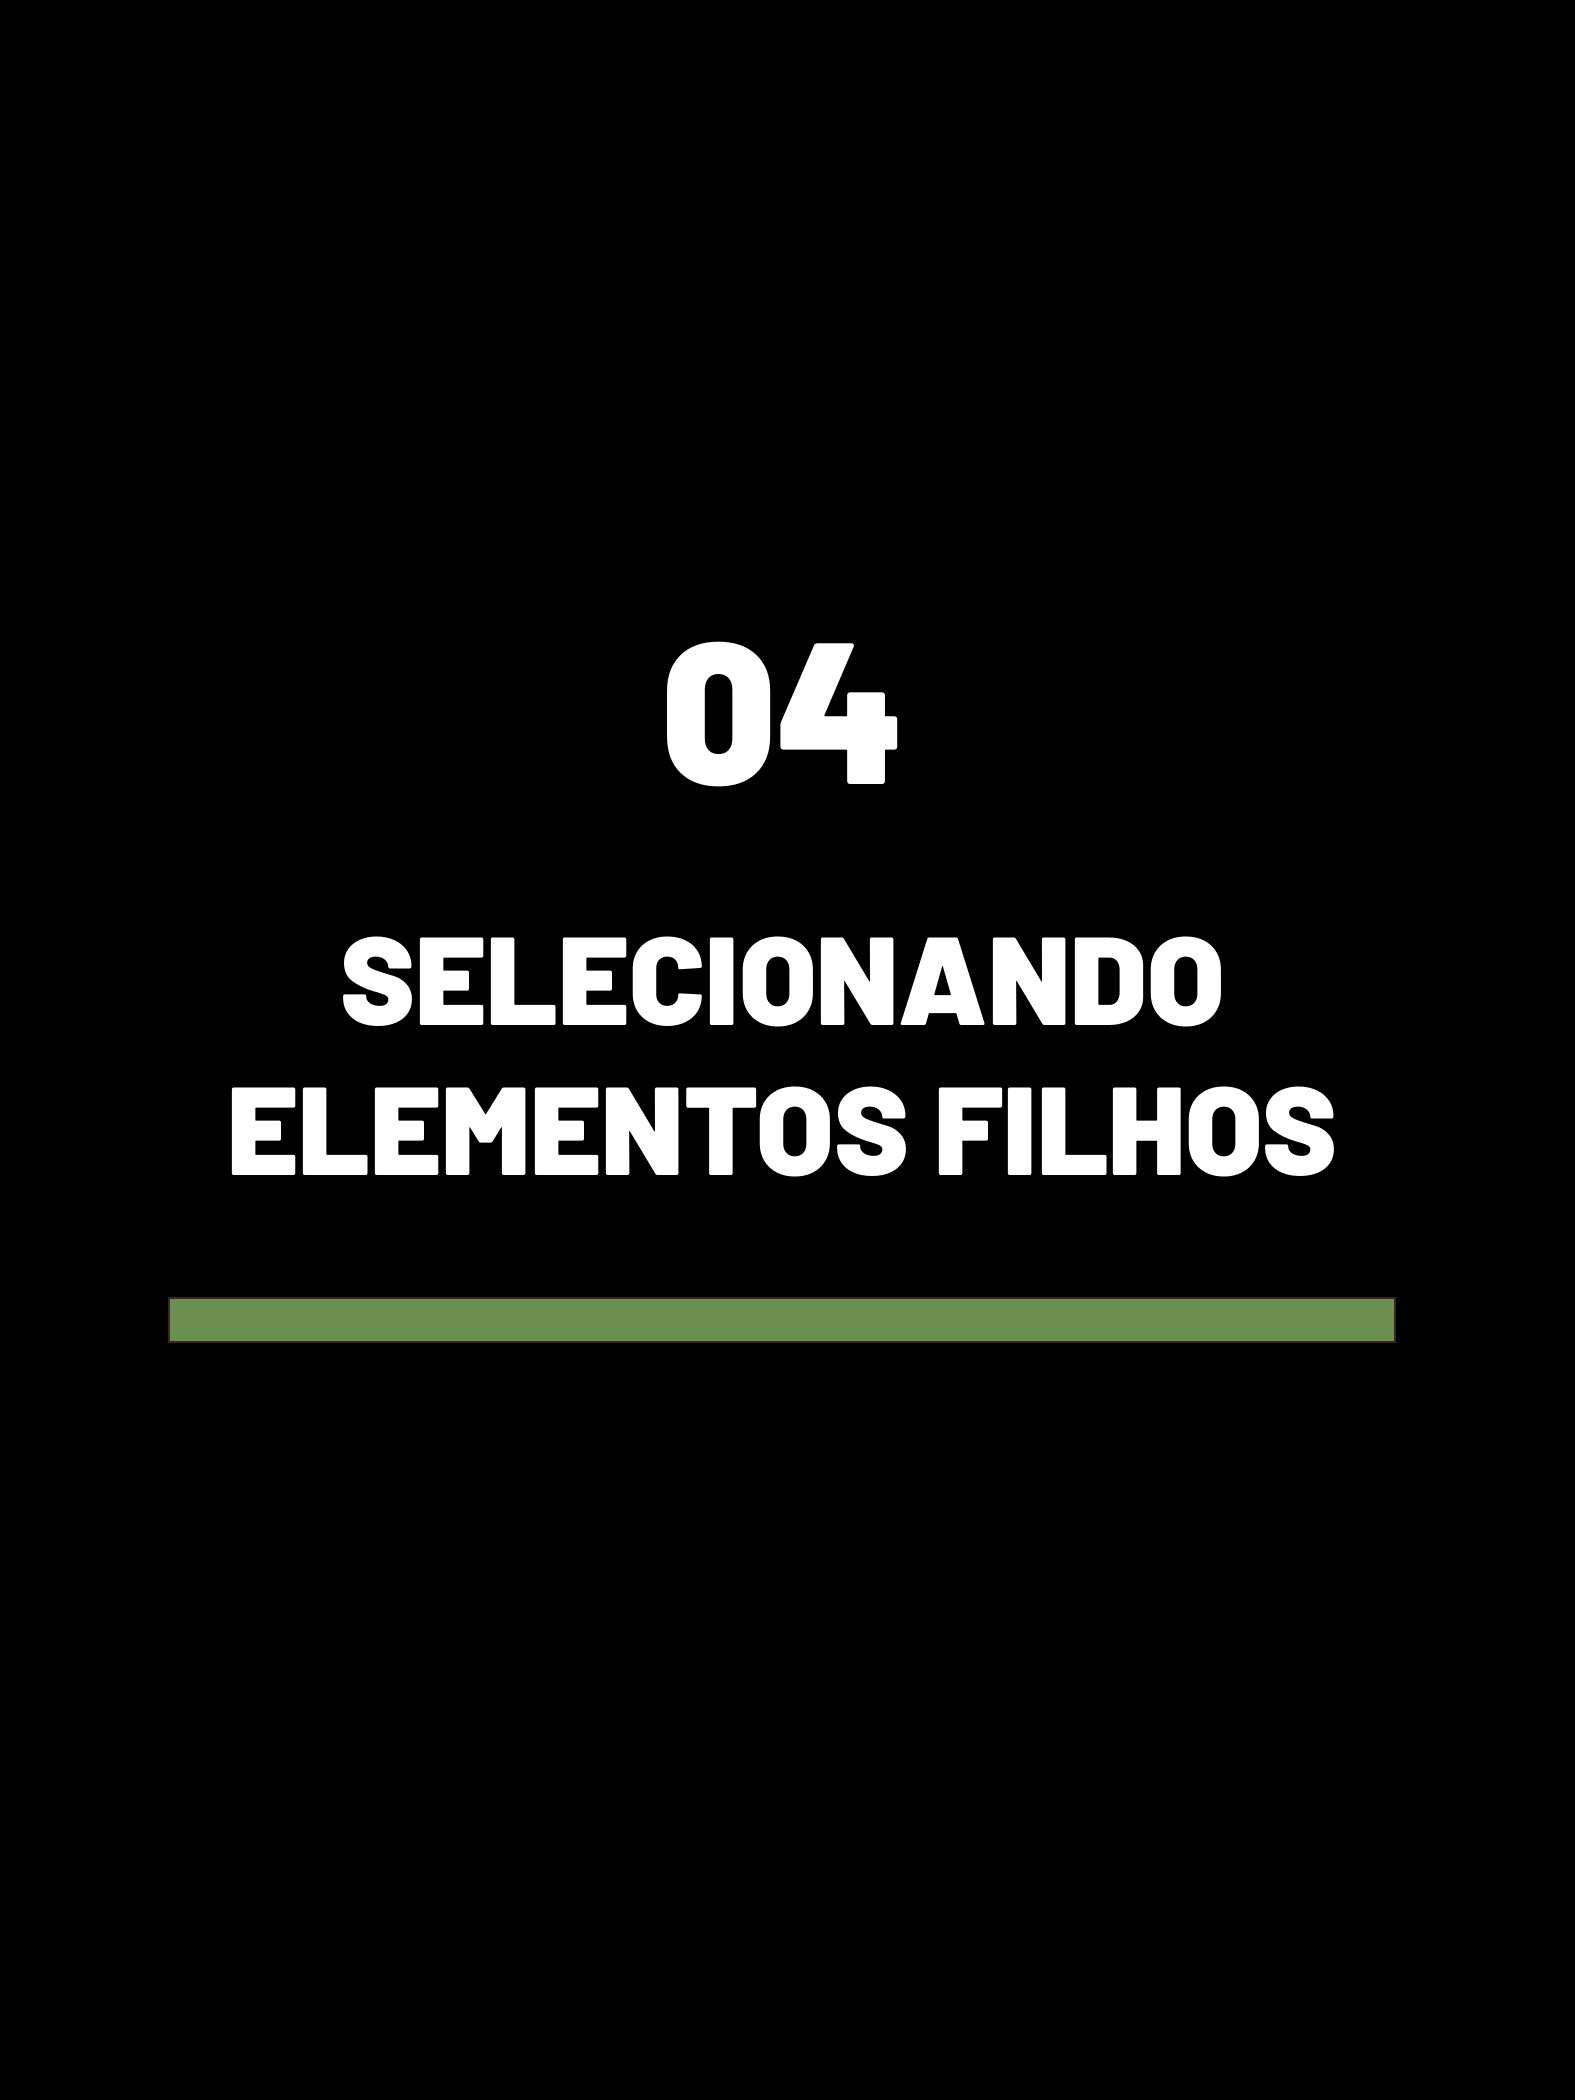

04
￼    Seletores CSS - Adiano Luciano do carmo
SELECIONANDO ELEMENTOS FILHOS

16/07/2024
9